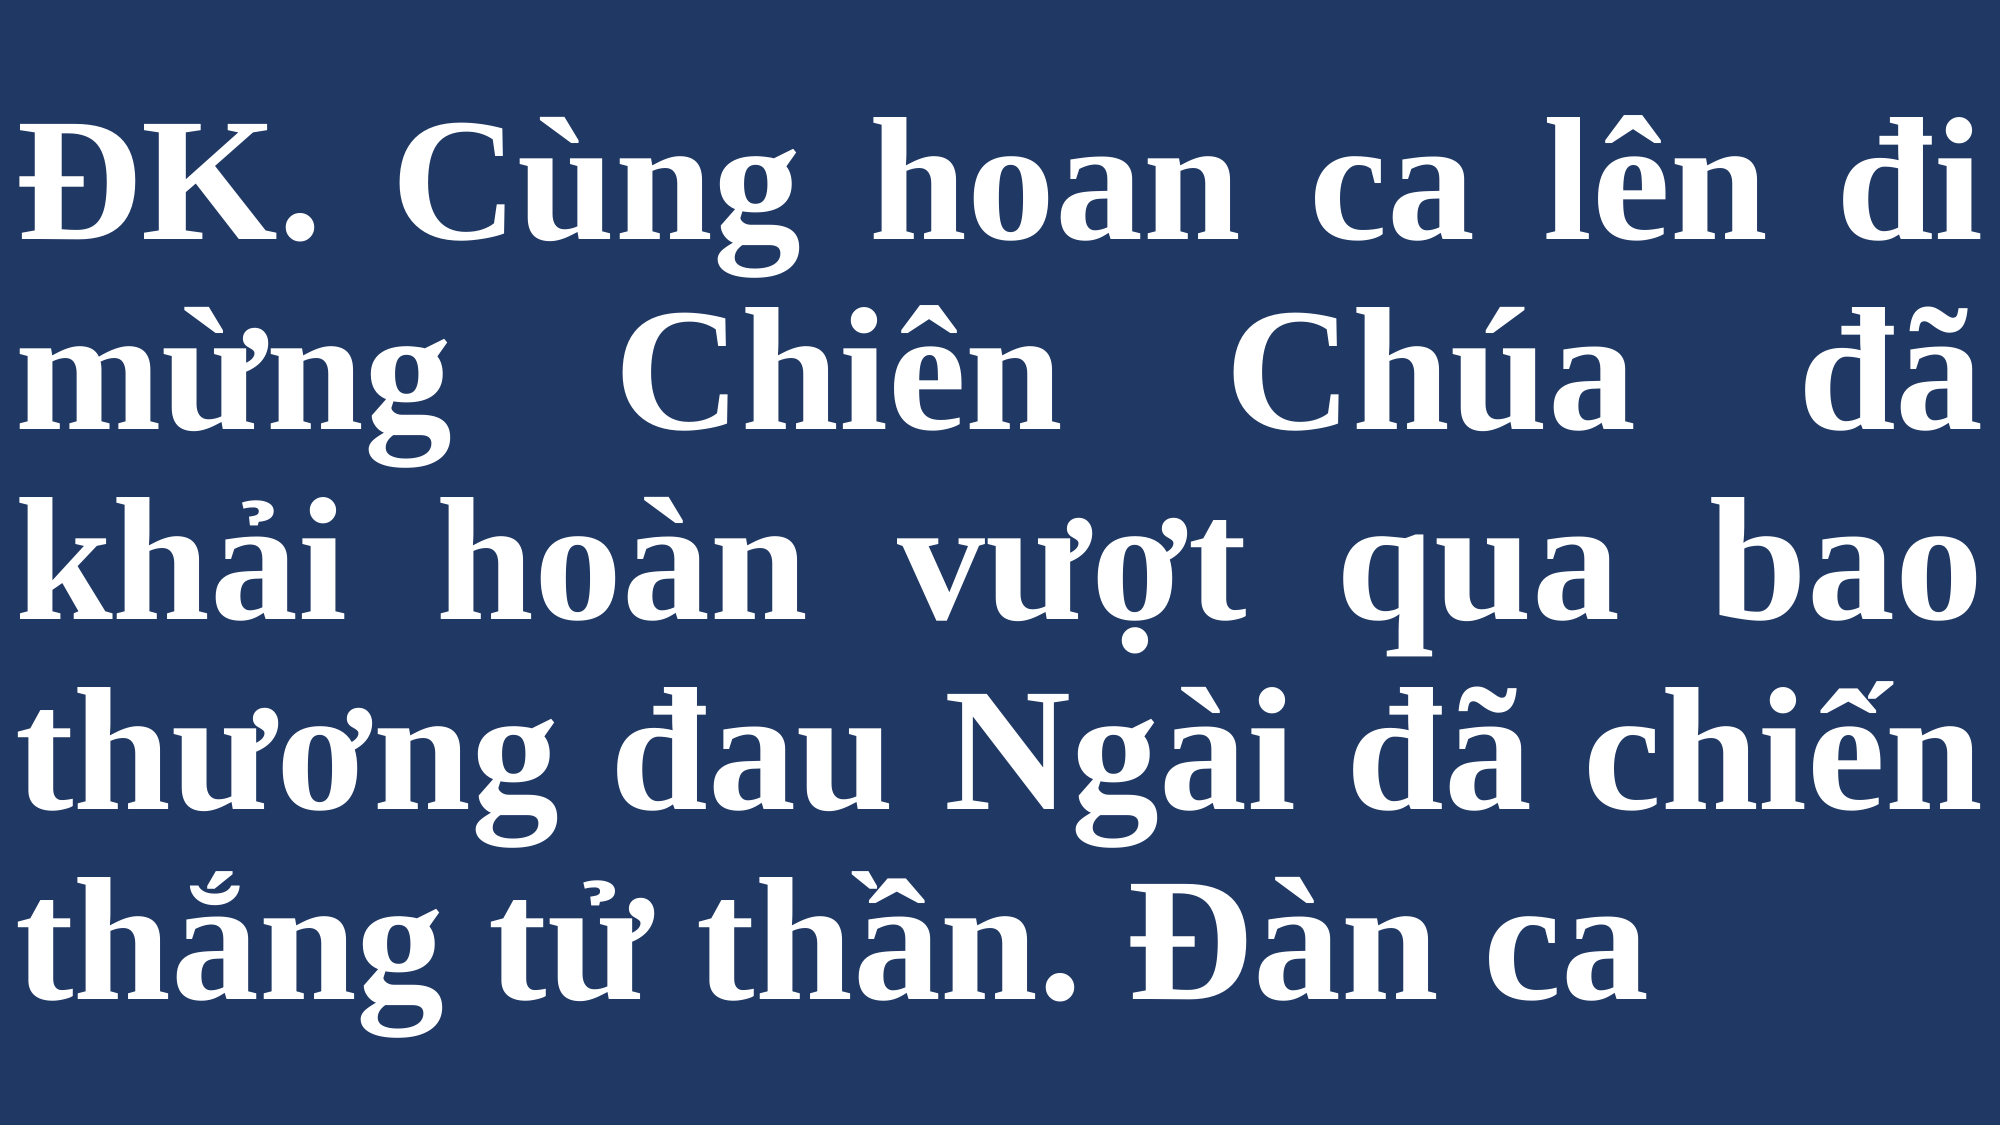

# ĐK. Cùng hoan ca lên đi mừng Chiên Chúa đã khải hoàn vượt qua bao thương đau Ngài đã chiến thắng tử thần. Đàn ca